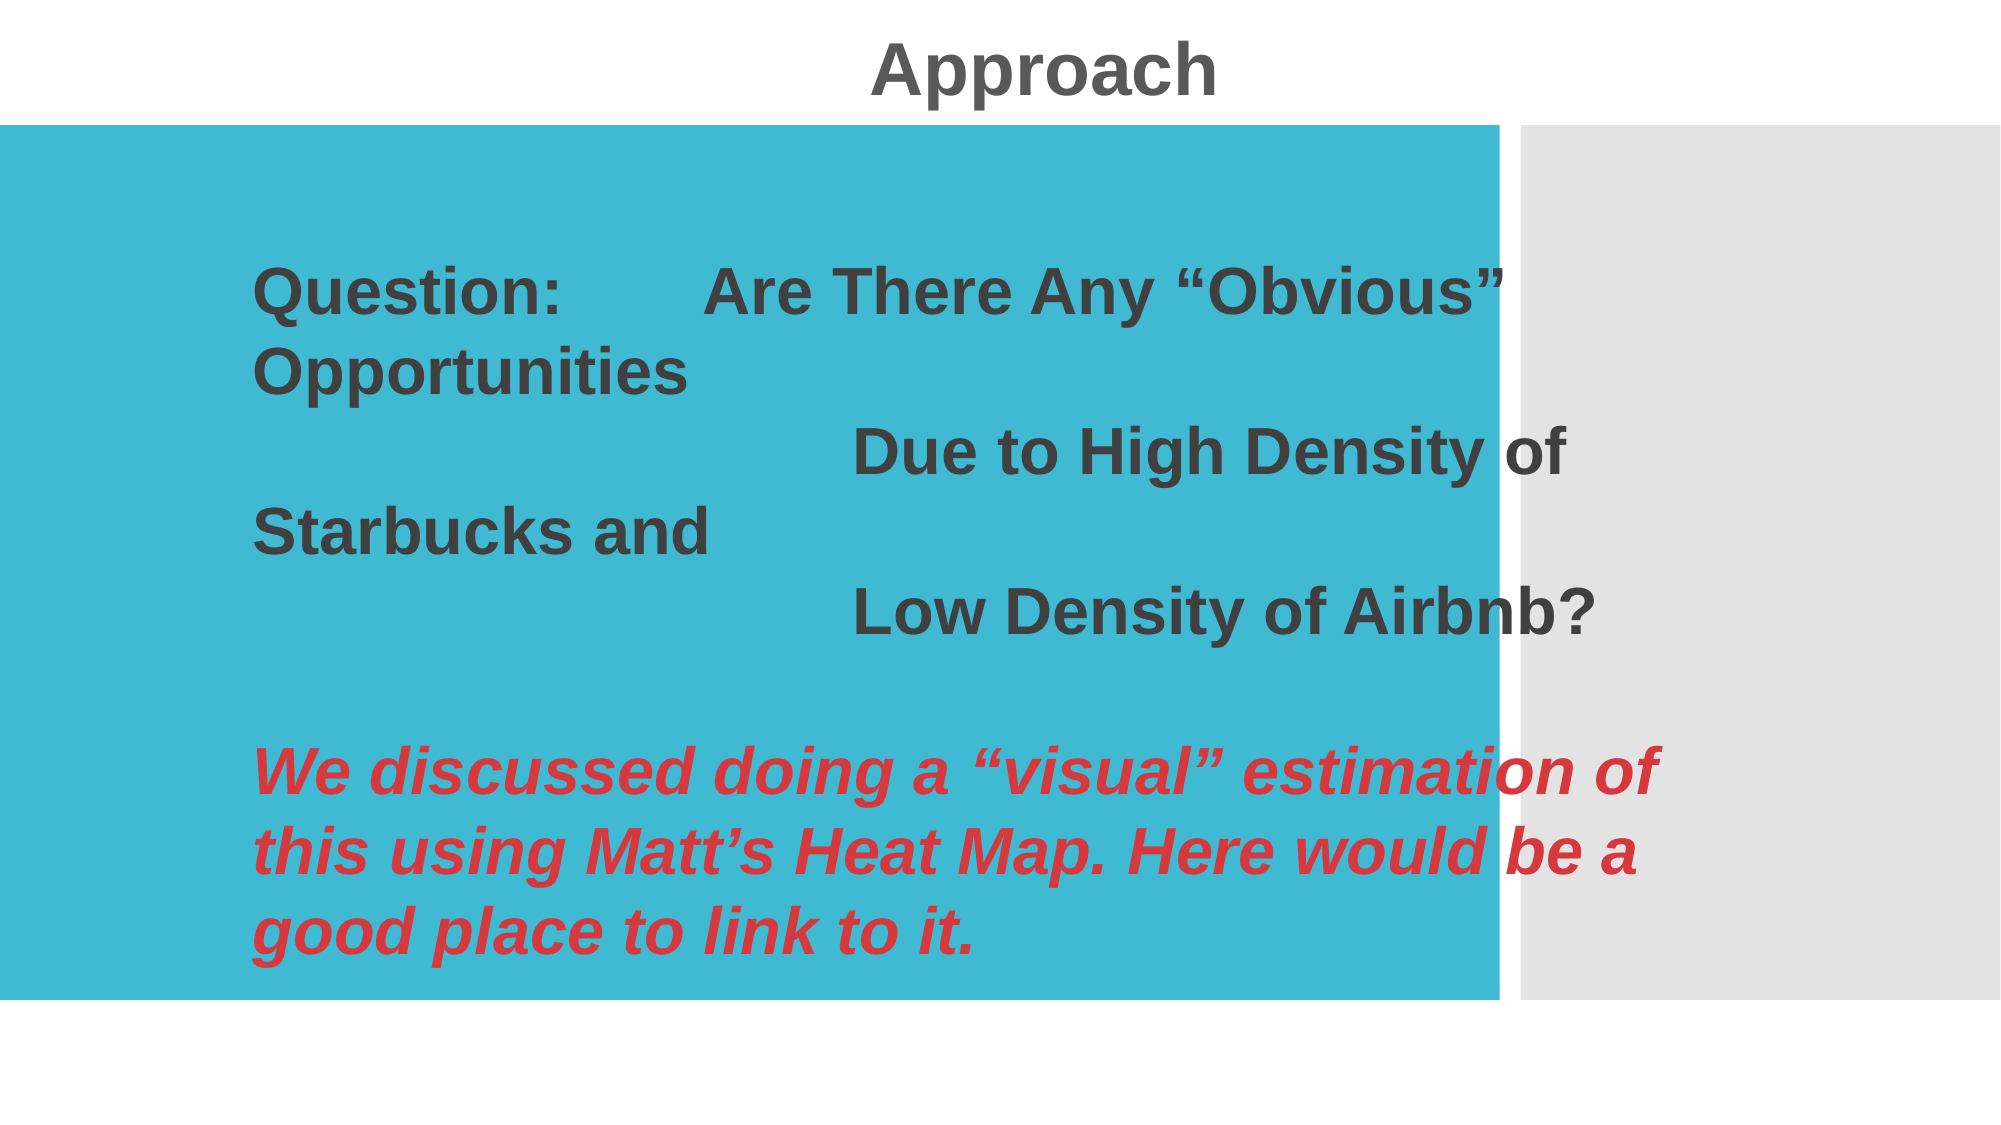

Approach
Question:	Are There Any “Obvious” Opportunities
				Due to High Density of Starbucks and
				Low Density of Airbnb?

We discussed doing a “visual” estimation of this using Matt’s Heat Map. Here would be a good place to link to it.